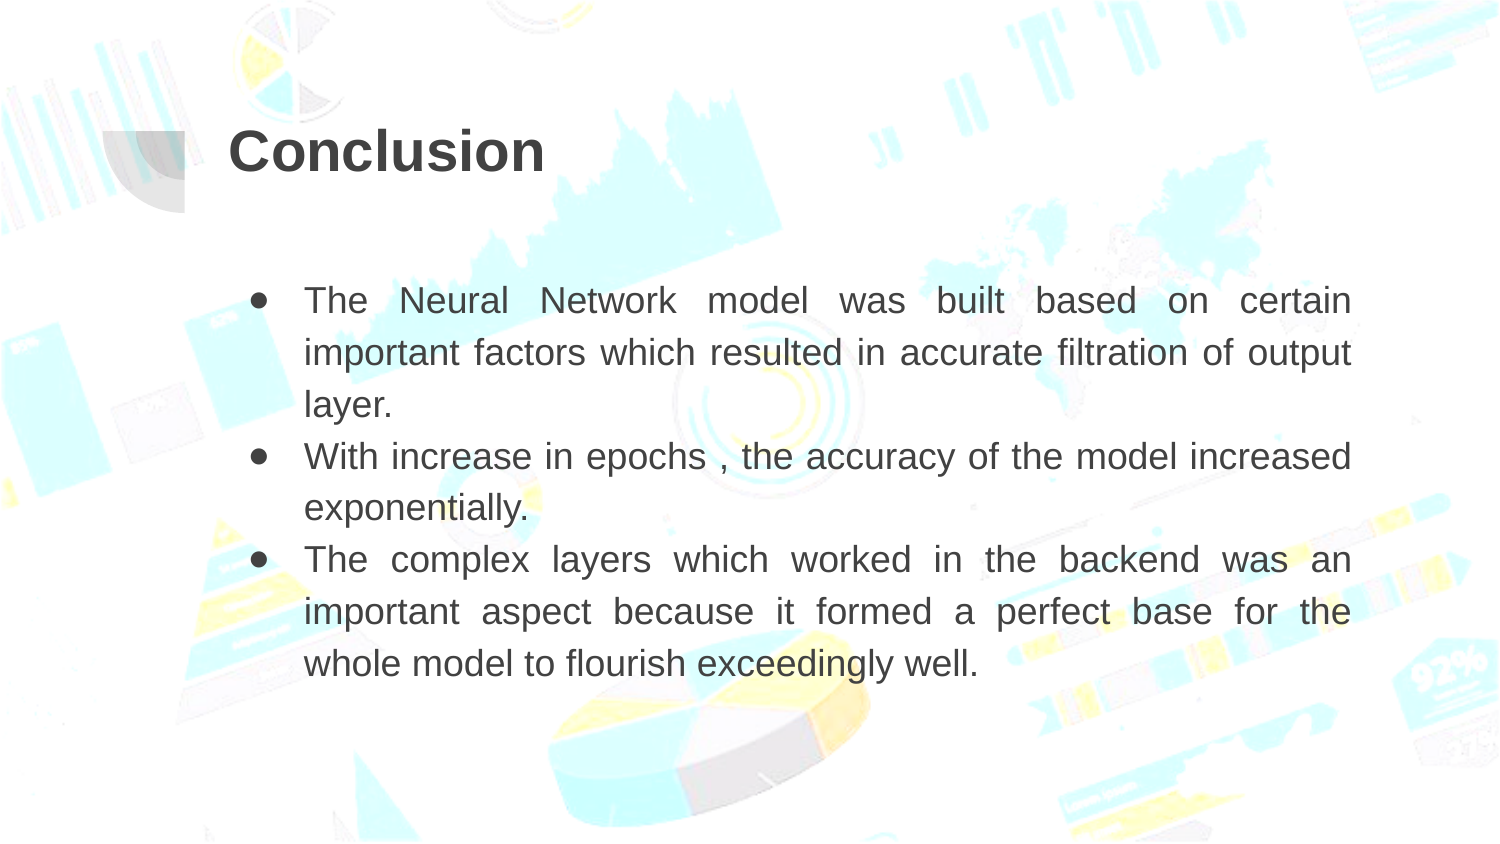

# Conclusion

The Neural Network model was built based on certain important factors which resulted in accurate filtration of output layer.
With increase in epochs , the accuracy of the model increased exponentially.
The complex layers which worked in the backend was an important aspect because it formed a perfect base for the whole model to flourish exceedingly well.